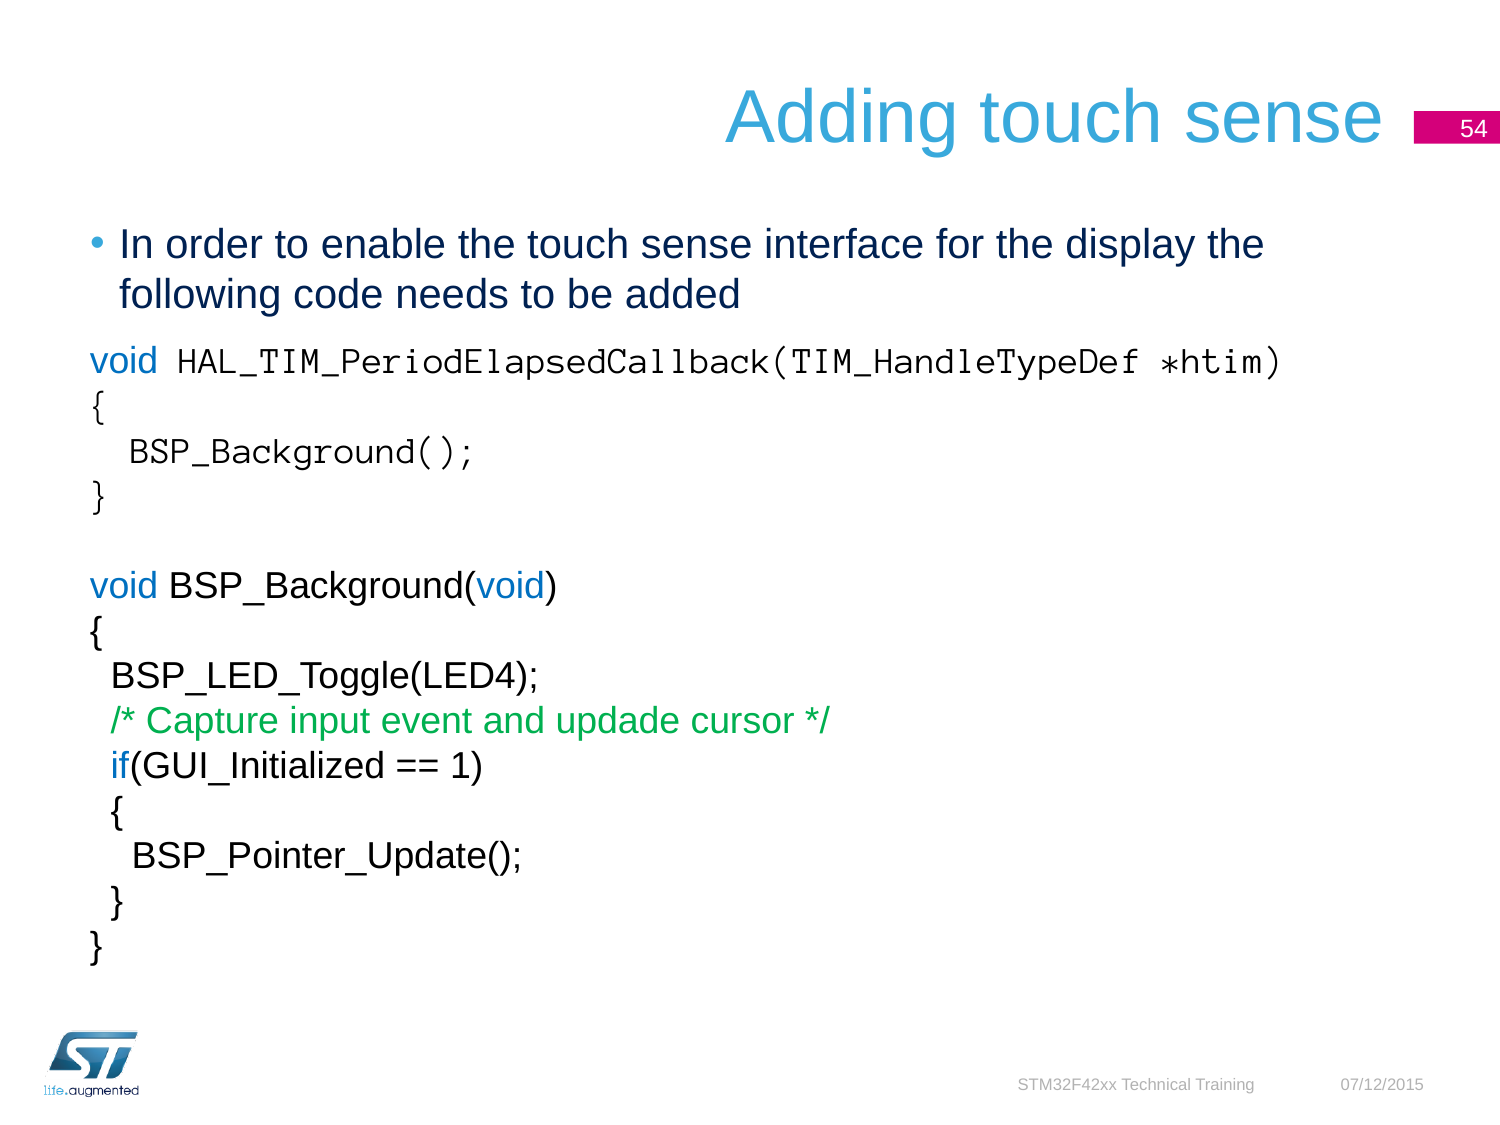

# Adding touch sense
54
In order to enable the touch sense interface for the display the following code needs to be added
void HAL_TIM_PeriodElapsedCallback(TIM_HandleTypeDef *htim)
{
  BSP_Background();
}

void BSP_Background(void)
{
  BSP_LED_Toggle(LED4);
  /* Capture input event and updade cursor */
  if(GUI_Initialized == 1)
  {
    BSP_Pointer_Update();
  }
}
STM32F42xx Technical Training
07/12/2015